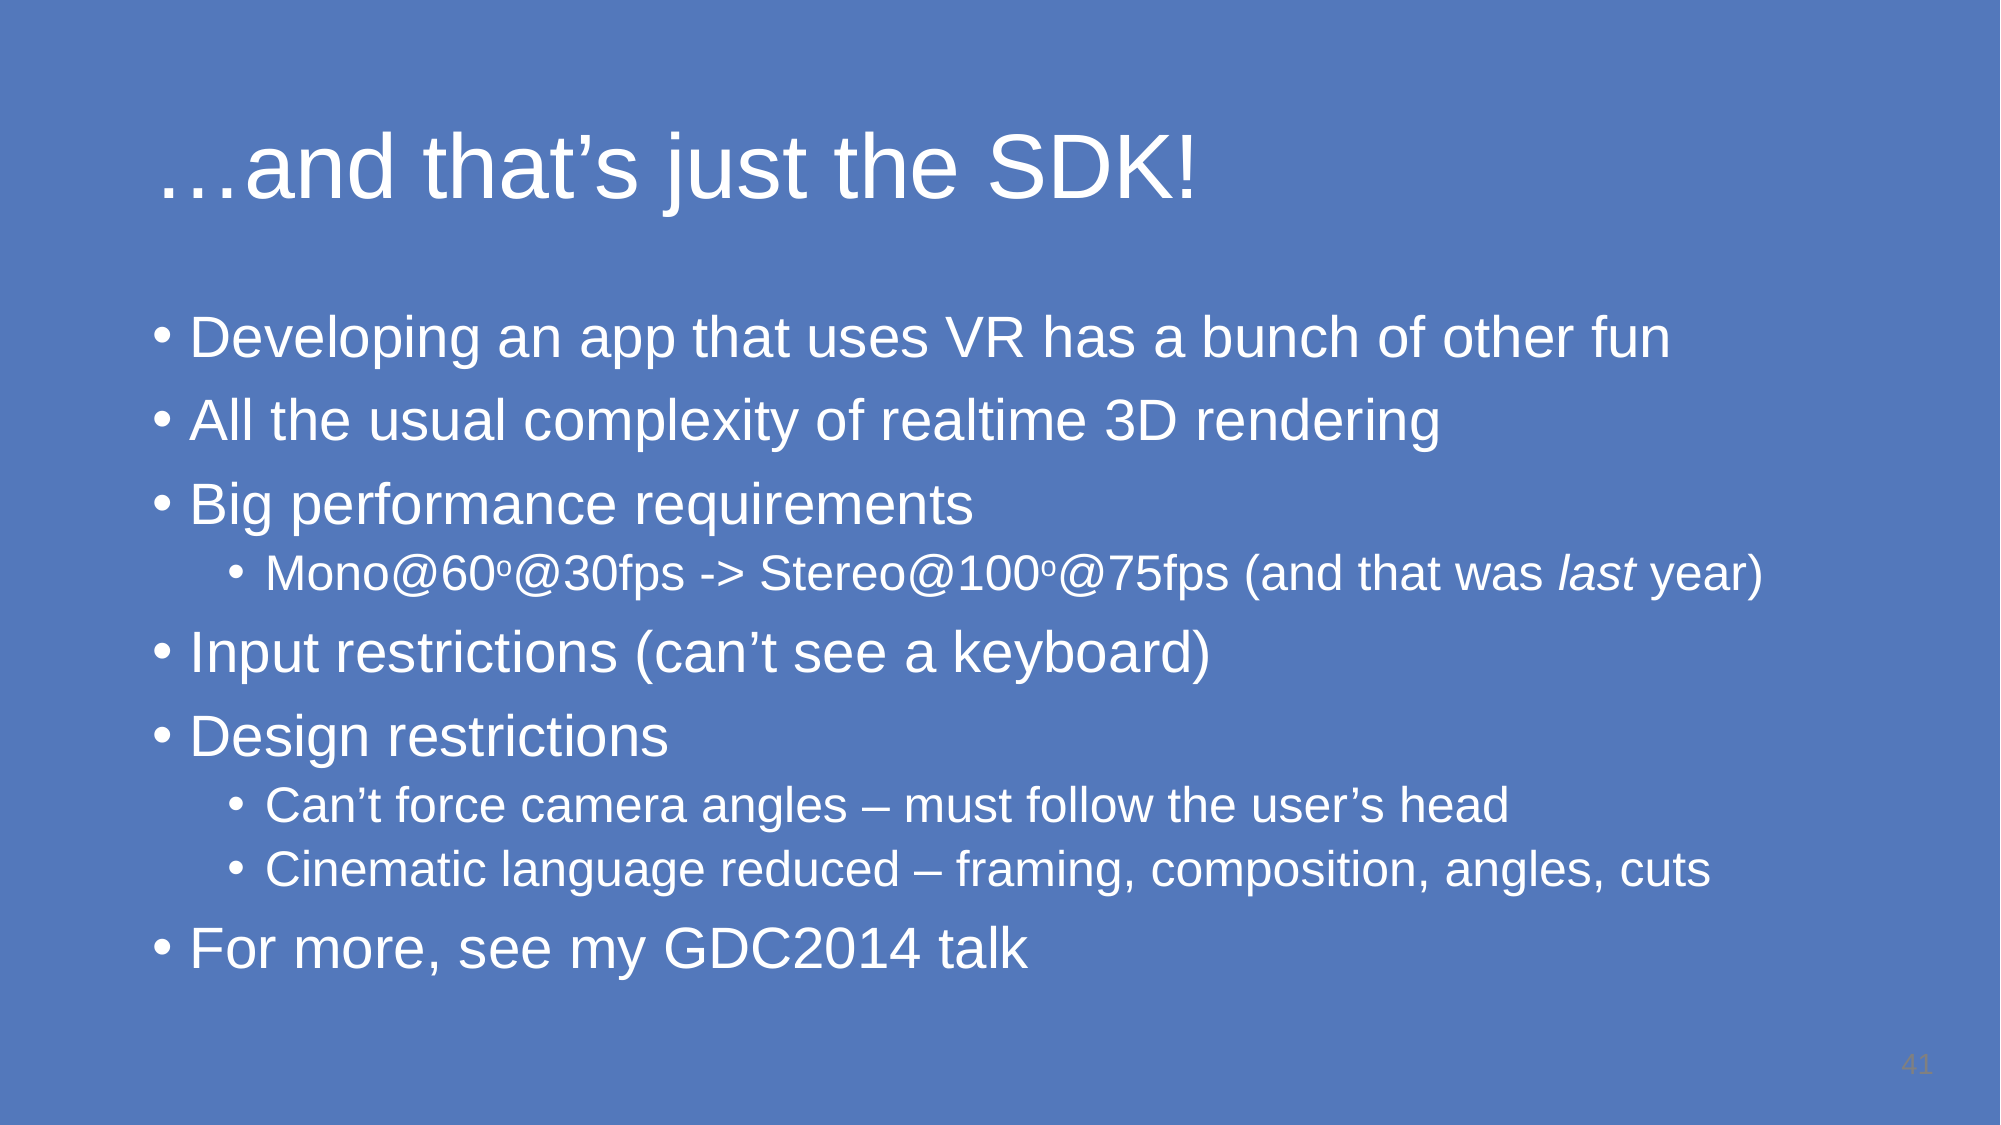

# …and that’s just the SDK!
Developing an app that uses VR has a bunch of other fun
All the usual complexity of realtime 3D rendering
Big performance requirements
Mono@60o@30fps -> Stereo@100o@75fps (and that was last year)
Input restrictions (can’t see a keyboard)
Design restrictions
Can’t force camera angles – must follow the user’s head
Cinematic language reduced – framing, composition, angles, cuts
For more, see my GDC2014 talk
41